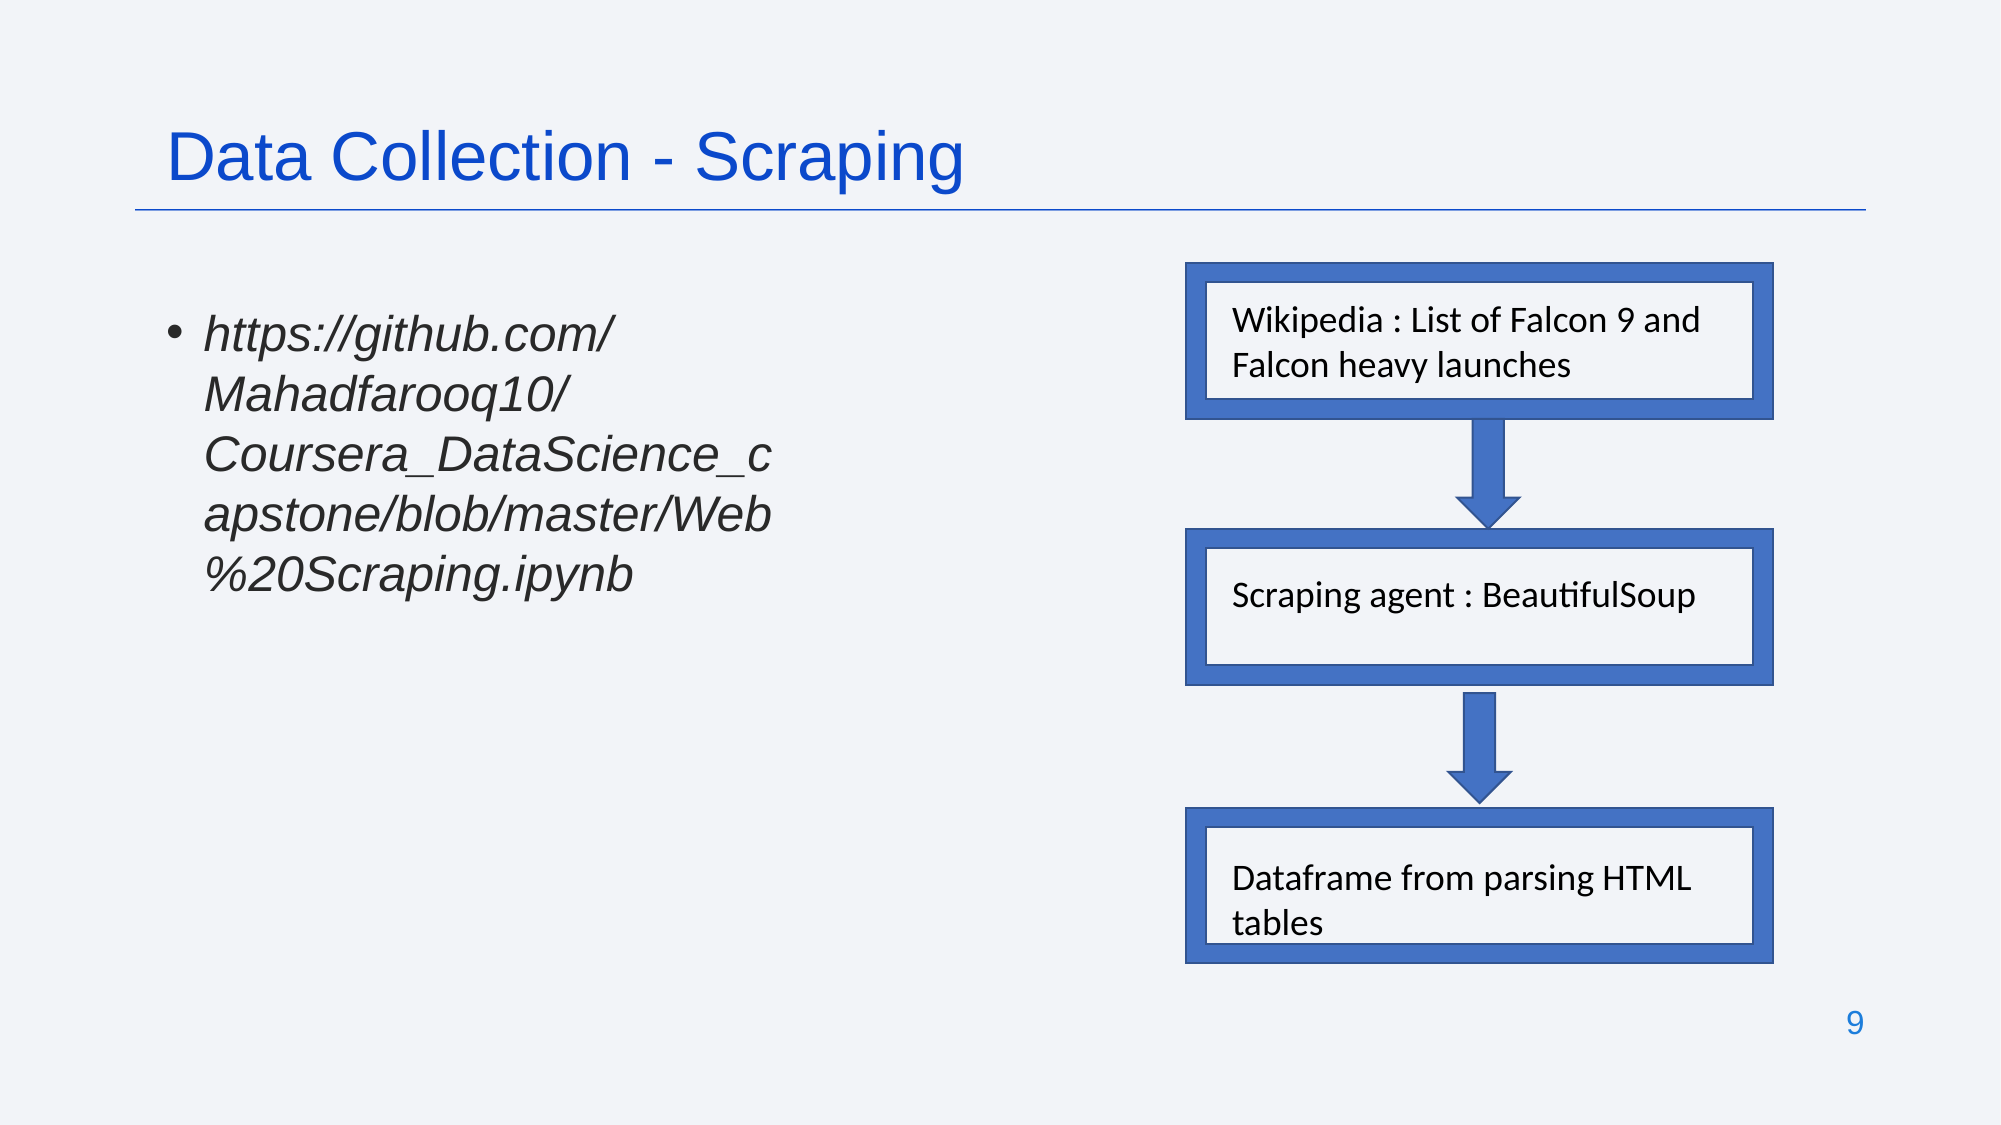

Data Collection - Scraping

Wikipedia : List of Falcon 9 and Falcon heavy launches
https://github.com/Mahadfarooq10/Coursera_DataScience_capstone/blob/master/Web%20Scraping.ipynb

Scraping agent : BeautifulSoup

Dataframe from parsing HTML tables

9